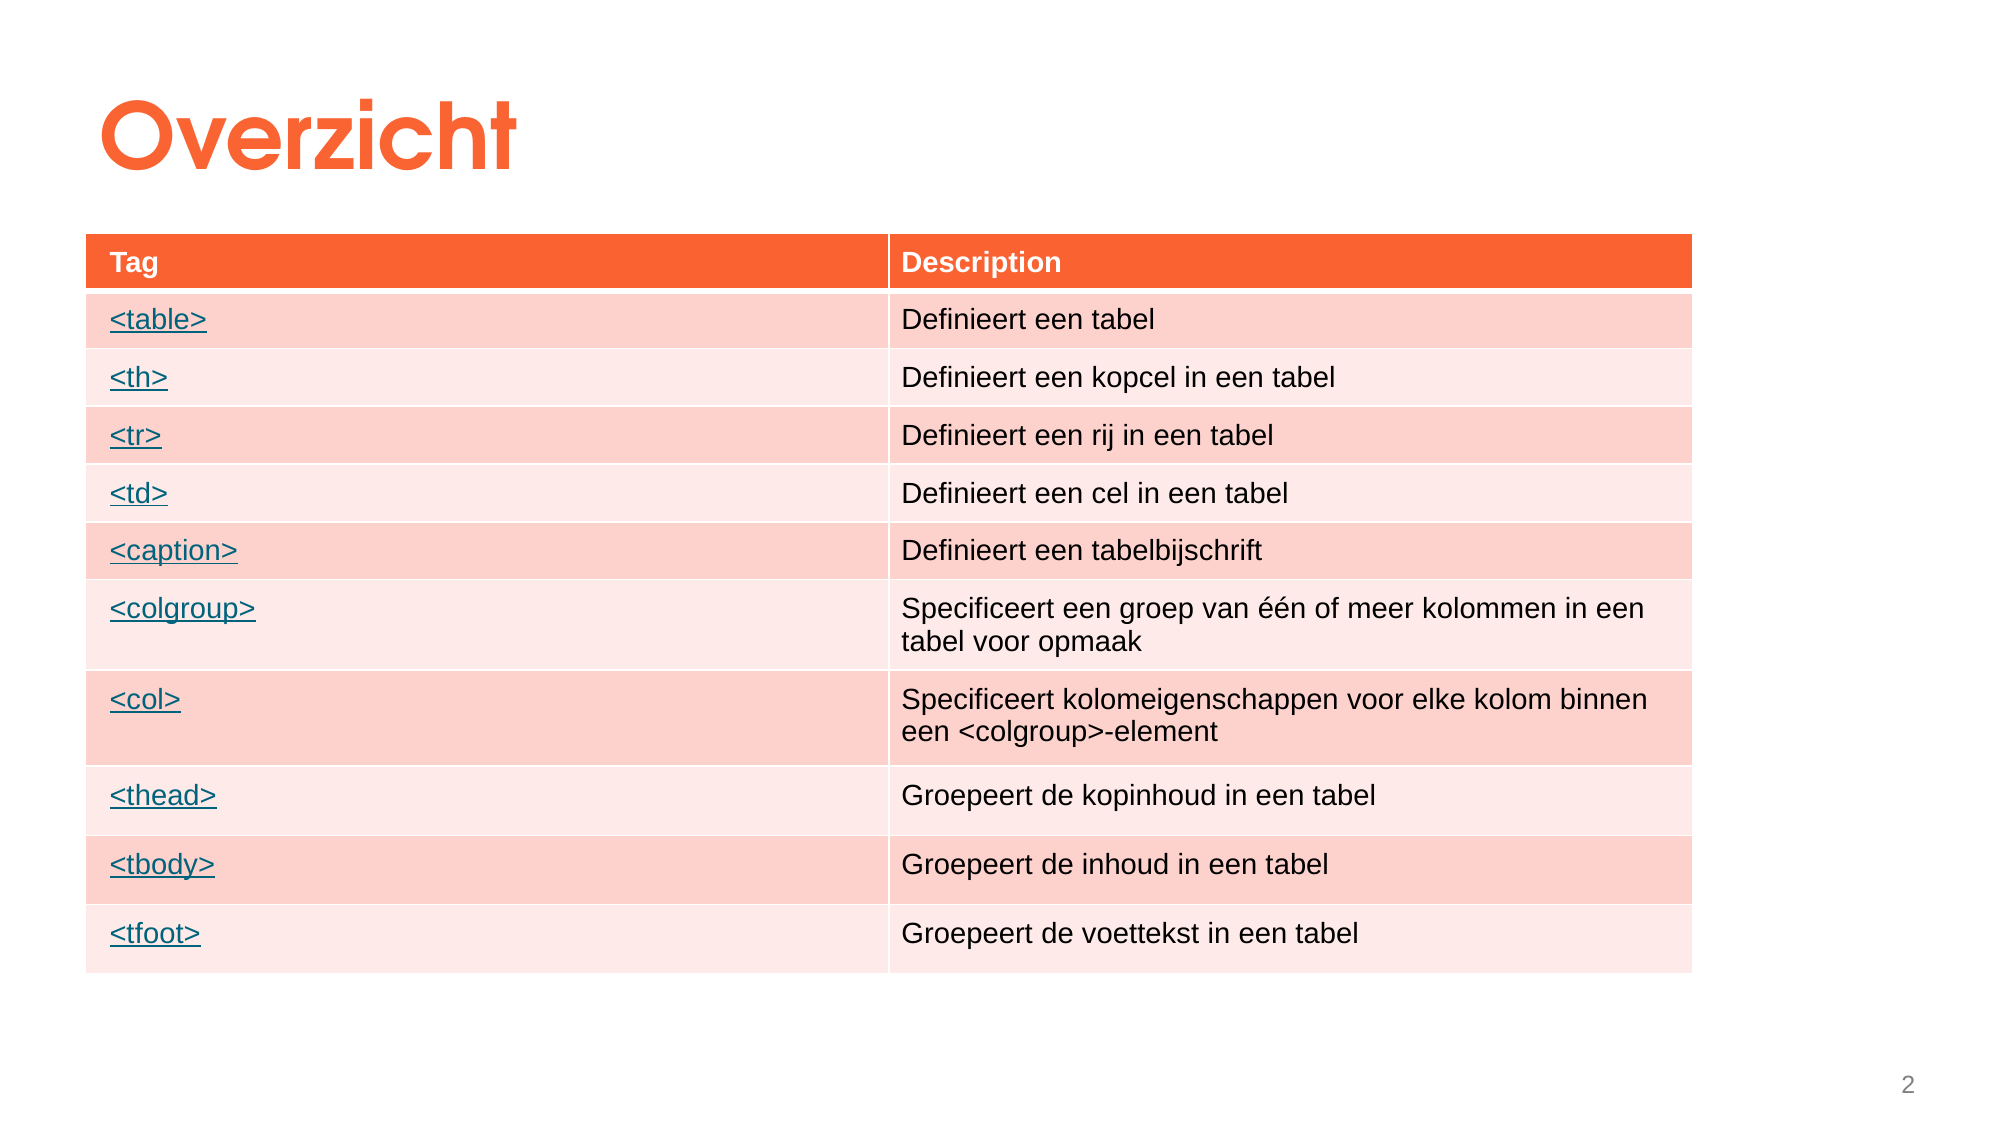

# Overzicht
| Tag | Description |
| --- | --- |
| <table> | Definieert een tabel |
| <th> | Definieert een kopcel in een tabel |
| <tr> | Definieert een rij in een tabel |
| <td> | Definieert een cel in een tabel |
| <caption> | Definieert een tabelbijschrift |
| <colgroup> | Specificeert een groep van één of meer kolommen in een tabel voor opmaak |
| <col> | Specificeert kolomeigenschappen voor elke kolom binnen een <colgroup>-element |
| <thead> | Groepeert de kopinhoud in een tabel |
| <tbody> | Groepeert de inhoud in een tabel |
| <tfoot> | Groepeert de voettekst in een tabel |

2